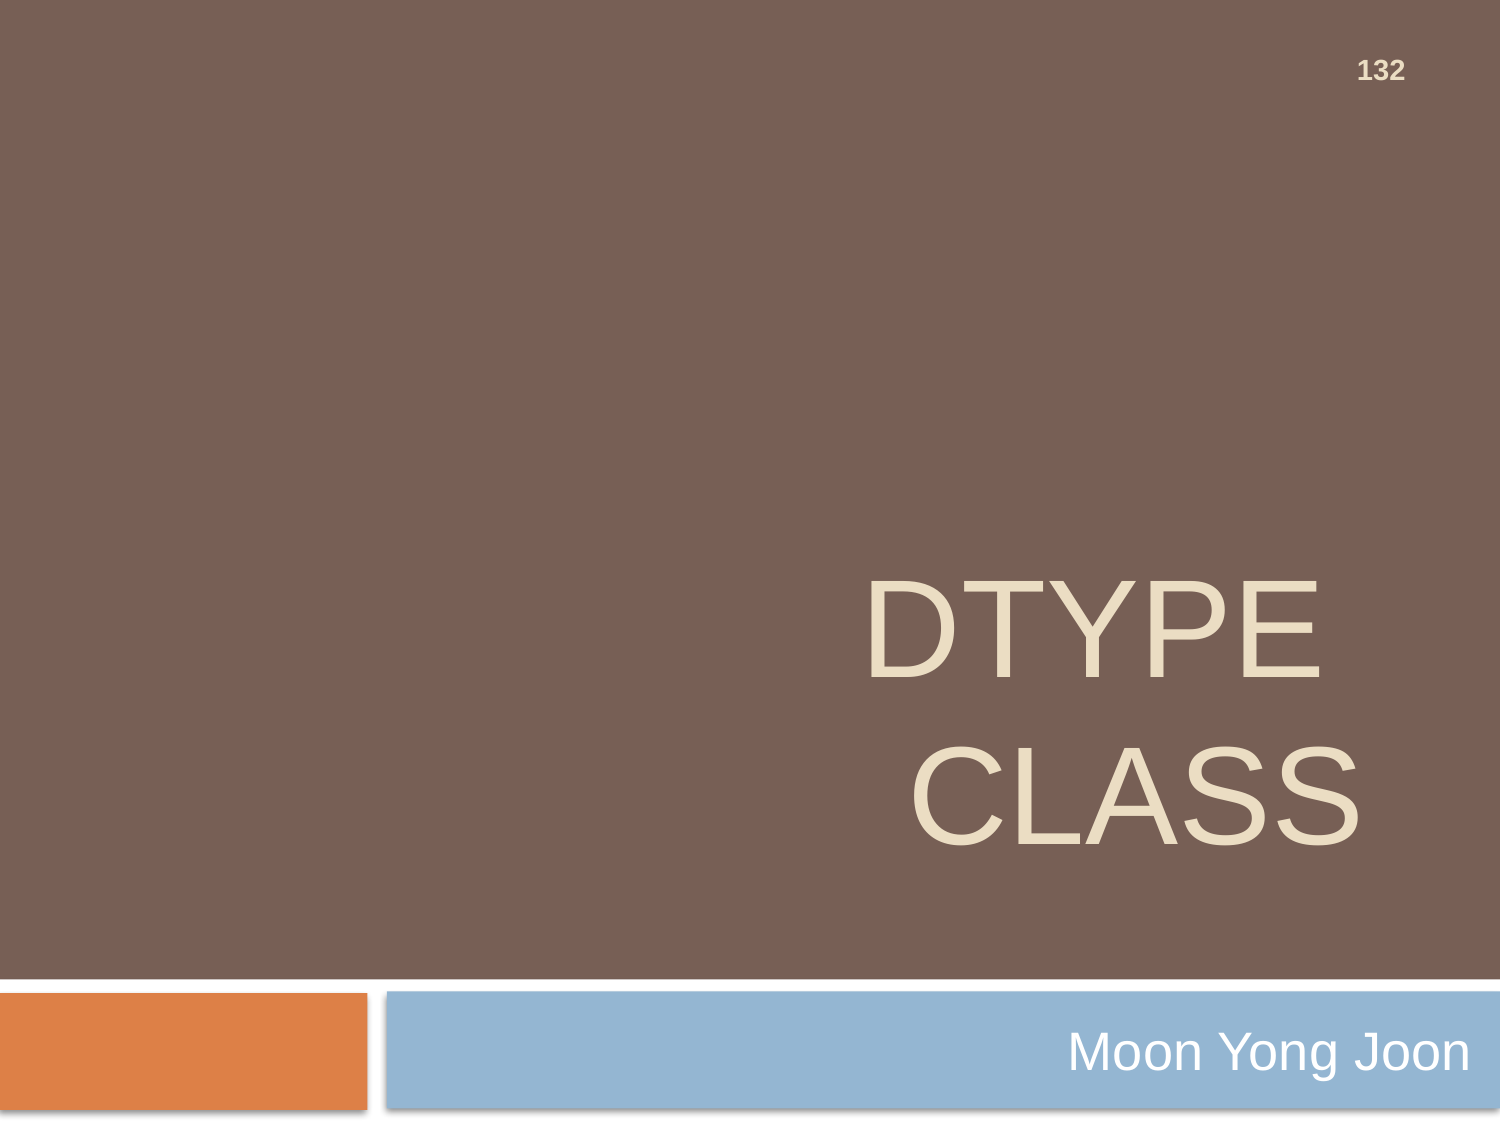

132
# dtype class
Moon Yong Joon